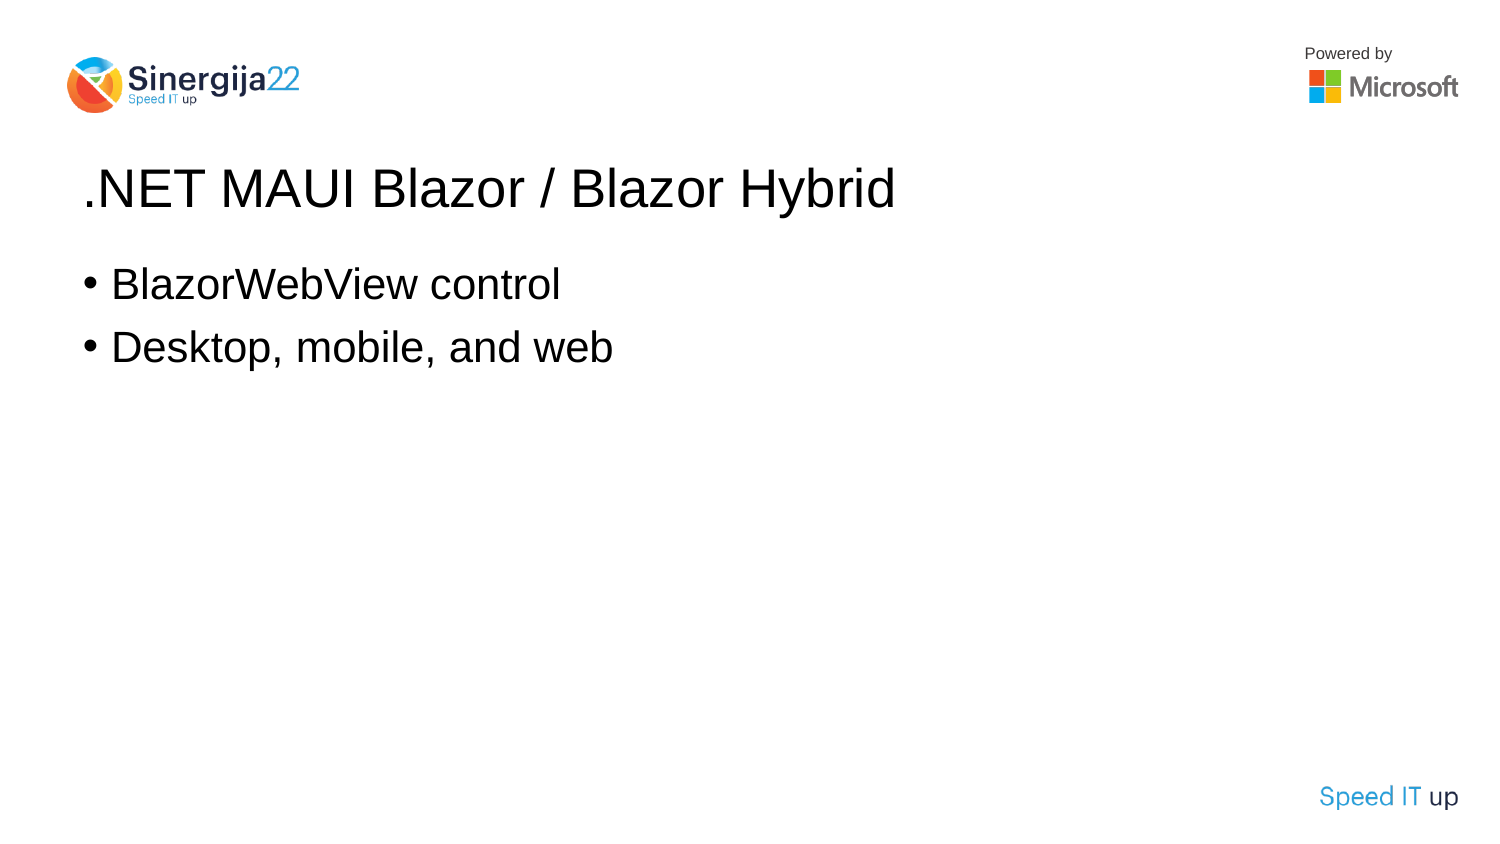

# .NET MAUI Blazor / Blazor Hybrid
BlazorWebView control
Desktop, mobile, and web